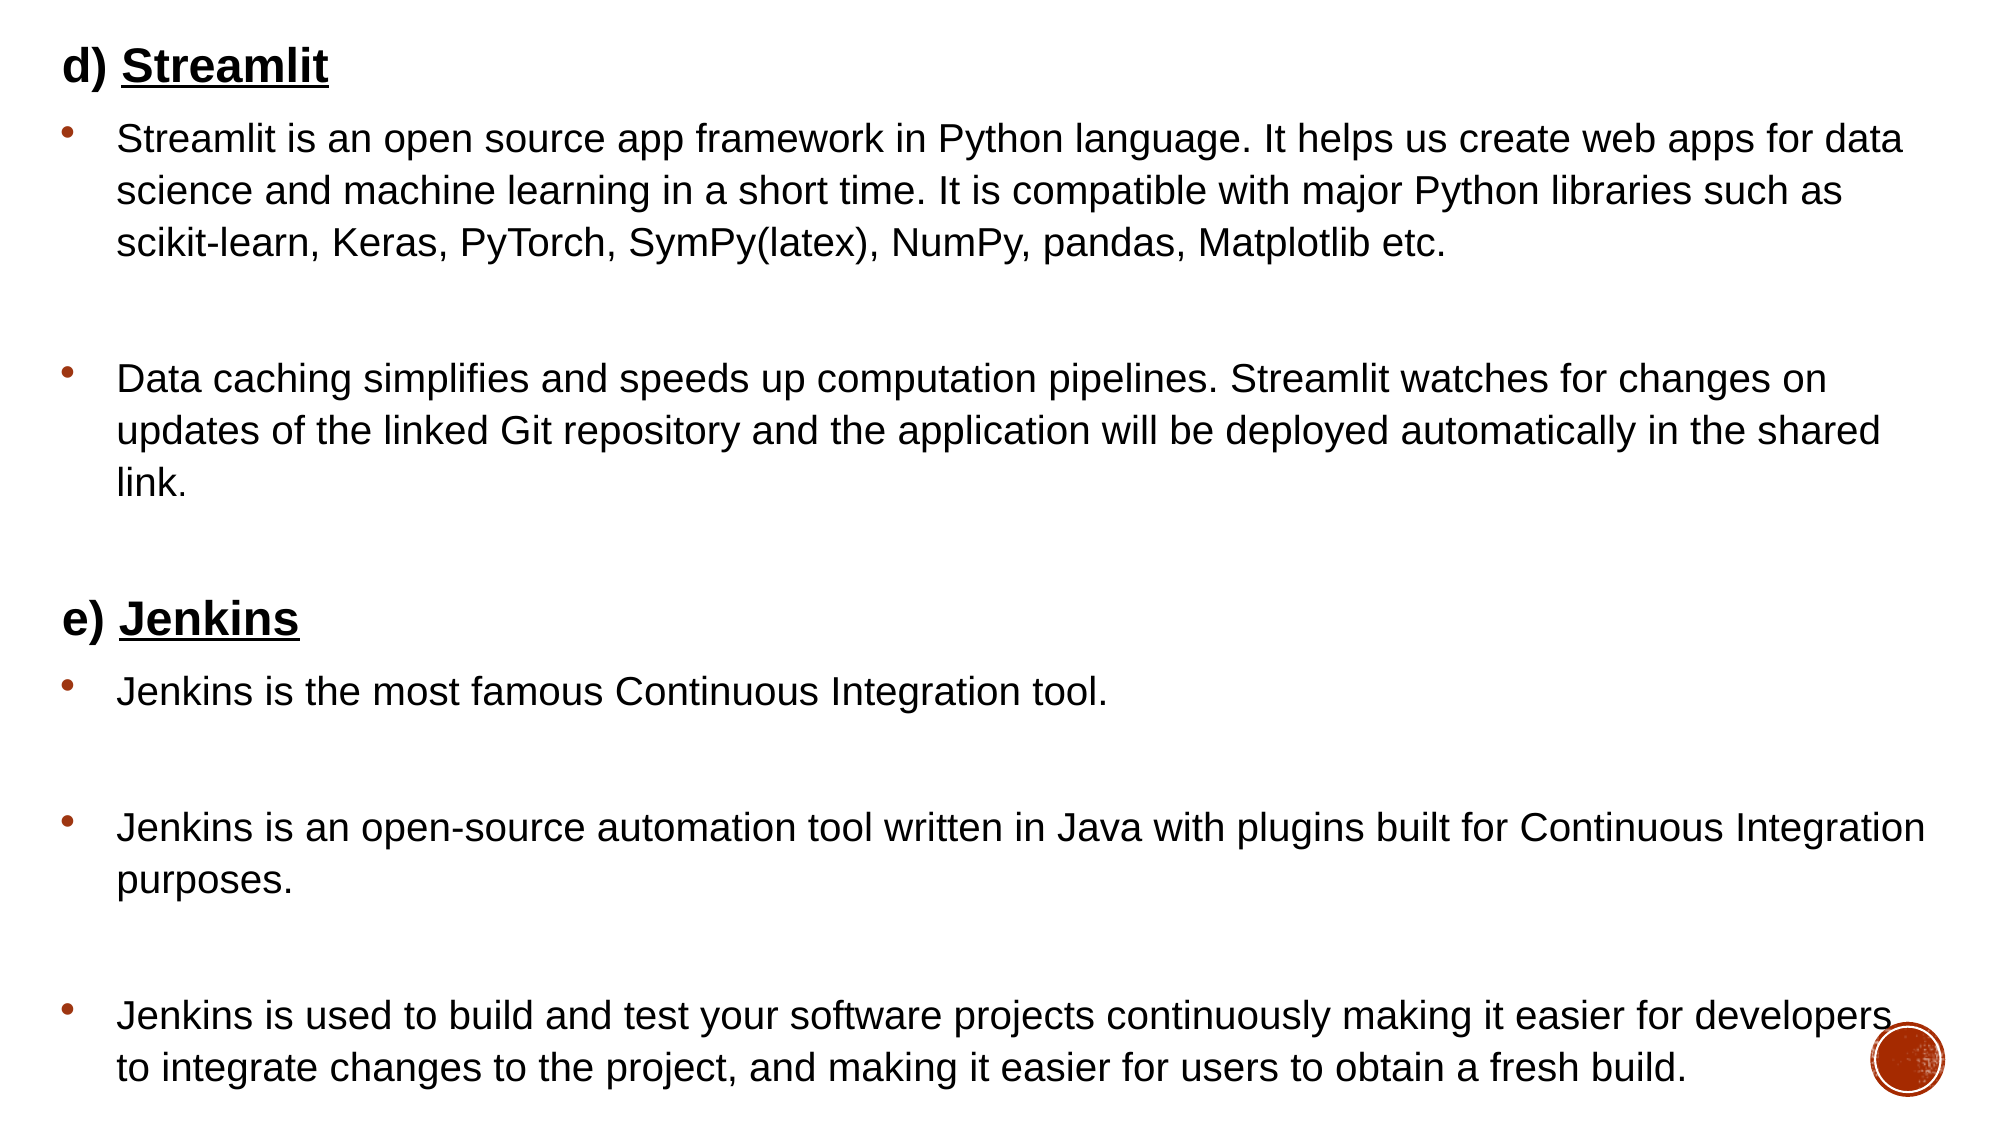

d) Streamlit
Streamlit is an open source app framework in Python language. It helps us create web apps for data science and machine learning in a short time. It is compatible with major Python libraries such as scikit-learn, Keras, PyTorch, SymPy(latex), NumPy, pandas, Matplotlib etc.

Data caching simplifies and speeds up computation pipelines. Streamlit watches for changes on updates of the linked Git repository and the application will be deployed automatically in the shared link.

e) Jenkins
Jenkins is the most famous Continuous Integration tool.

Jenkins is an open-source automation tool written in Java with plugins built for Continuous Integration purposes.

Jenkins is used to build and test your software projects continuously making it easier for developers to integrate changes to the project, and making it easier for users to obtain a fresh build.